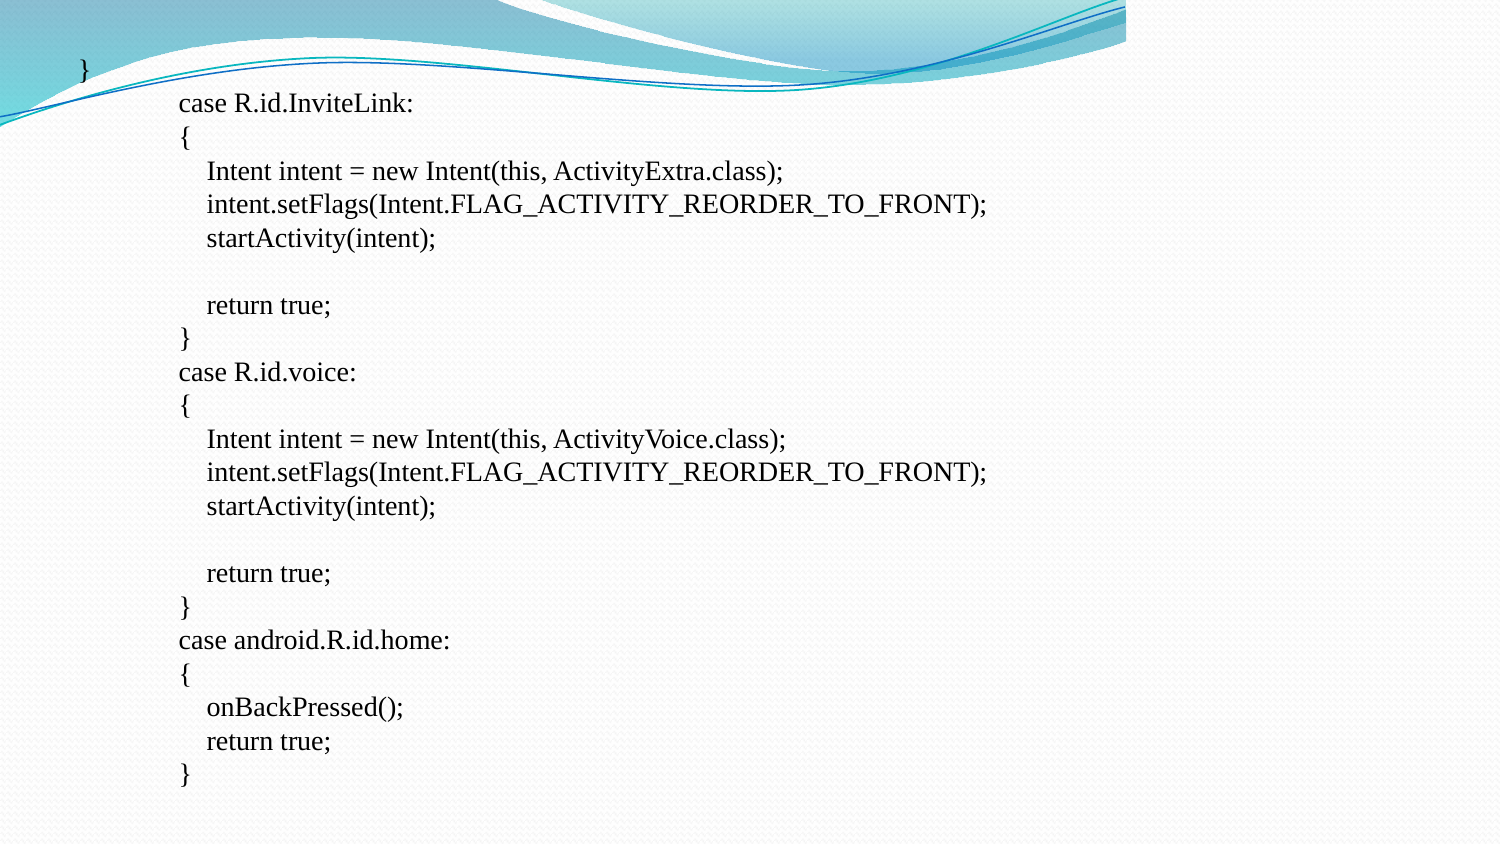

}
            case R.id.InviteLink:
            {
                Intent intent = new Intent(this, ActivityExtra.class);
                intent.setFlags(Intent.FLAG_ACTIVITY_REORDER_TO_FRONT);
                startActivity(intent);
                return true;
            }
            case R.id.voice:
            {
                Intent intent = new Intent(this, ActivityVoice.class);
                intent.setFlags(Intent.FLAG_ACTIVITY_REORDER_TO_FRONT);
                startActivity(intent);
                return true;
            }
            case android.R.id.home:
            {
                onBackPressed();
                return true;
            }